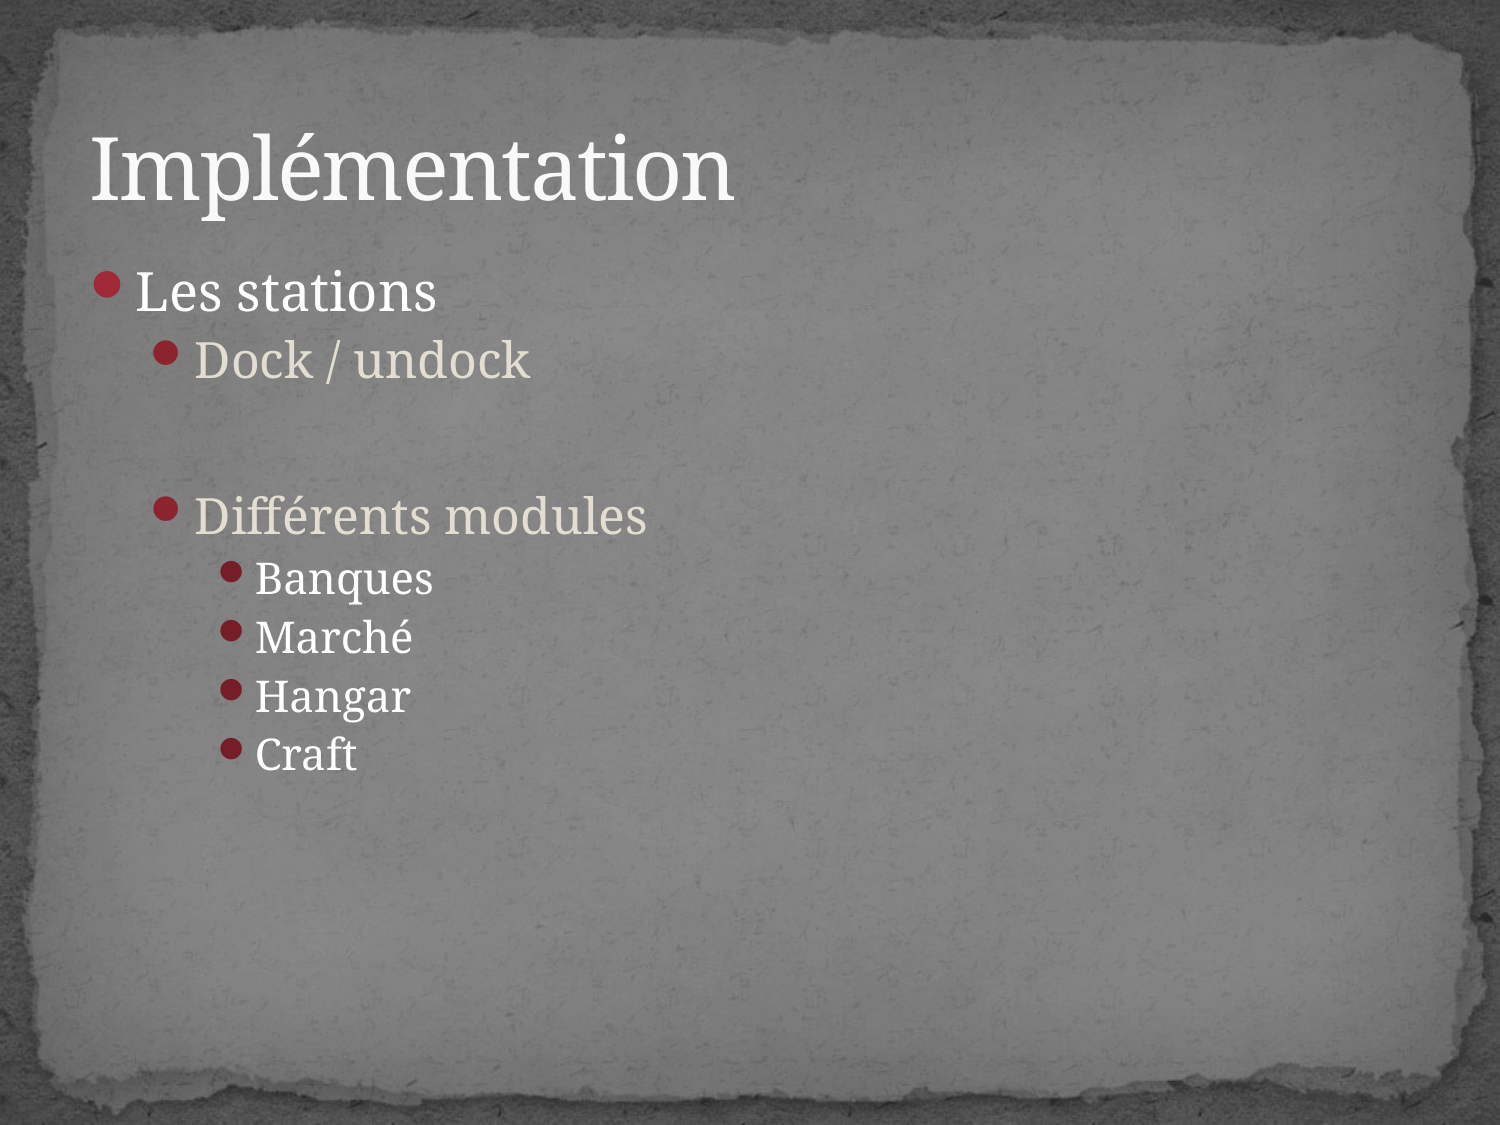

# Implémentation
Les stations
Dock / undock

Différents modules
Banques
Marché
Hangar
Craft